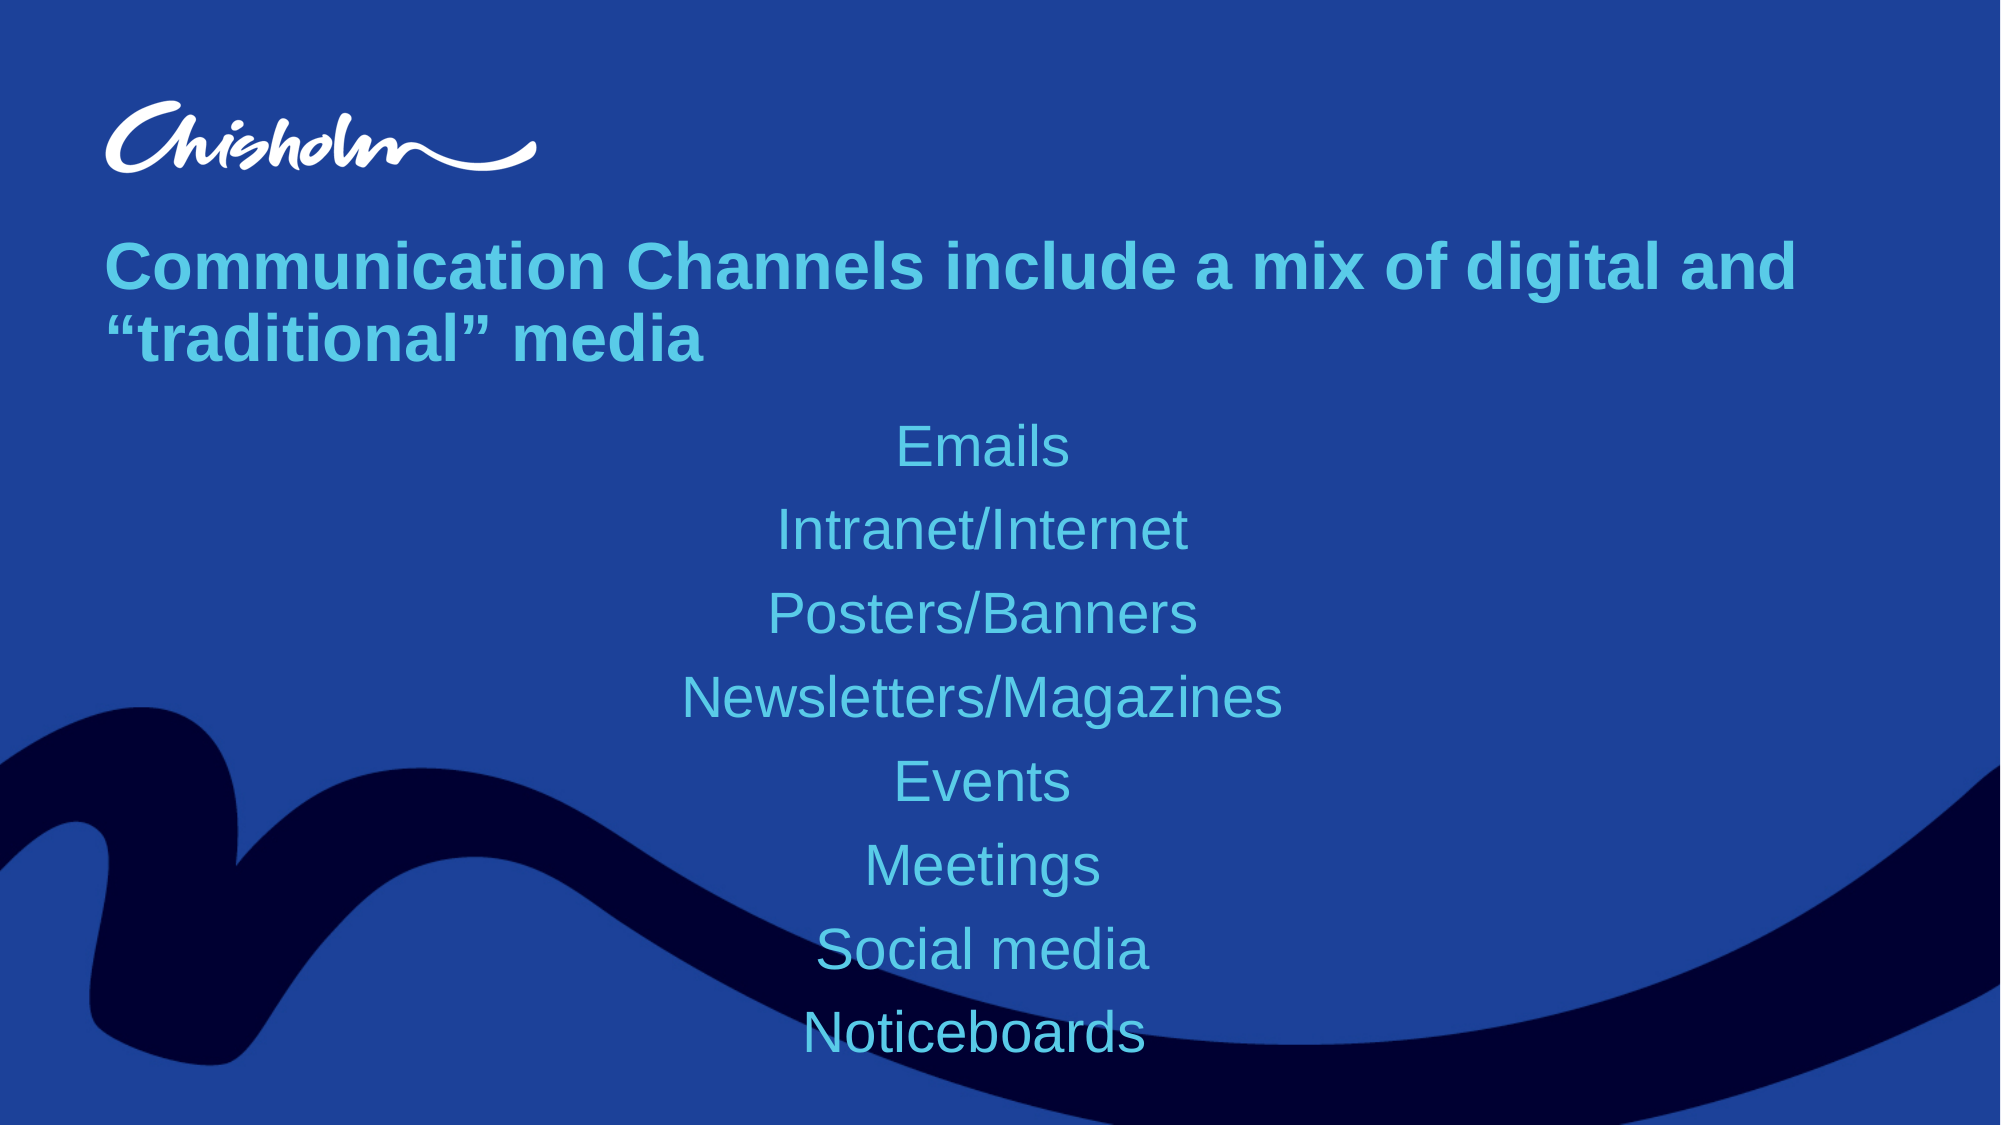

# Communication Channels include a mix of digital and “traditional” media
Emails​
Intranet/Internet​
Posters/Banners​
Newsletters/Magazines​
Events​
Meetings​
Social media​
Noticeboards